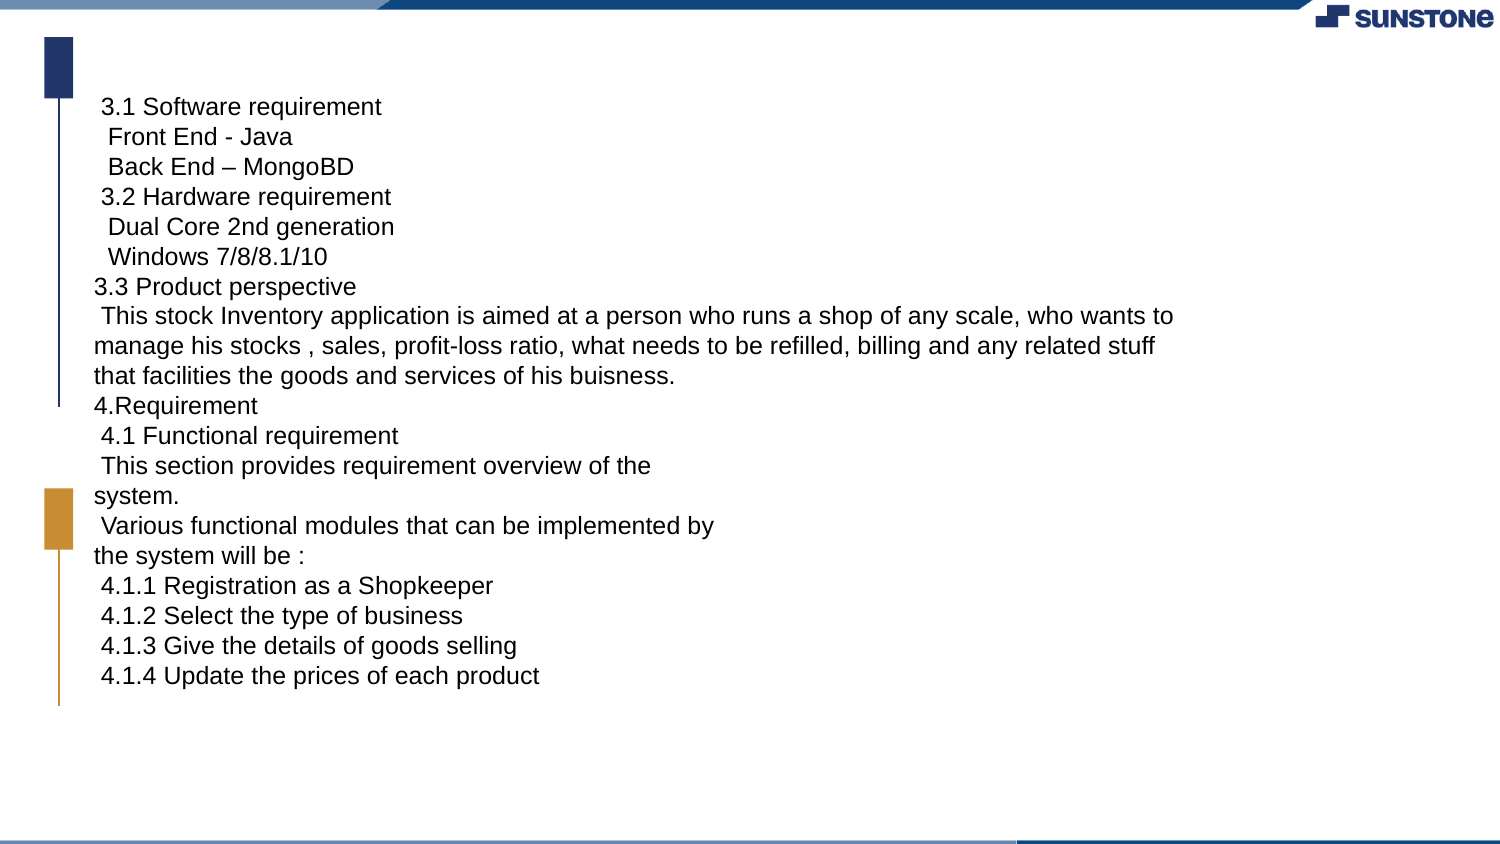

3.1 Software requirement
  Front End - Java
  Back End – MongoBD
 3.2 Hardware requirement
  Dual Core 2nd generation
  Windows 7/8/8.1/10
3.3 Product perspective
 This stock Inventory application is aimed at a person who runs a shop of any scale, who wants to manage his stocks , sales, profit-loss ratio, what needs to be refilled, billing and any related stuff that facilities the goods and services of his buisness.
4.Requirement
 4.1 Functional requirement
 This section provides requirement overview of the
system.
 Various functional modules that can be implemented by
the system will be :
 4.1.1 Registration as a Shopkeeper
 4.1.2 Select the type of business
 4.1.3 Give the details of goods selling
 4.1.4 Update the prices of each product